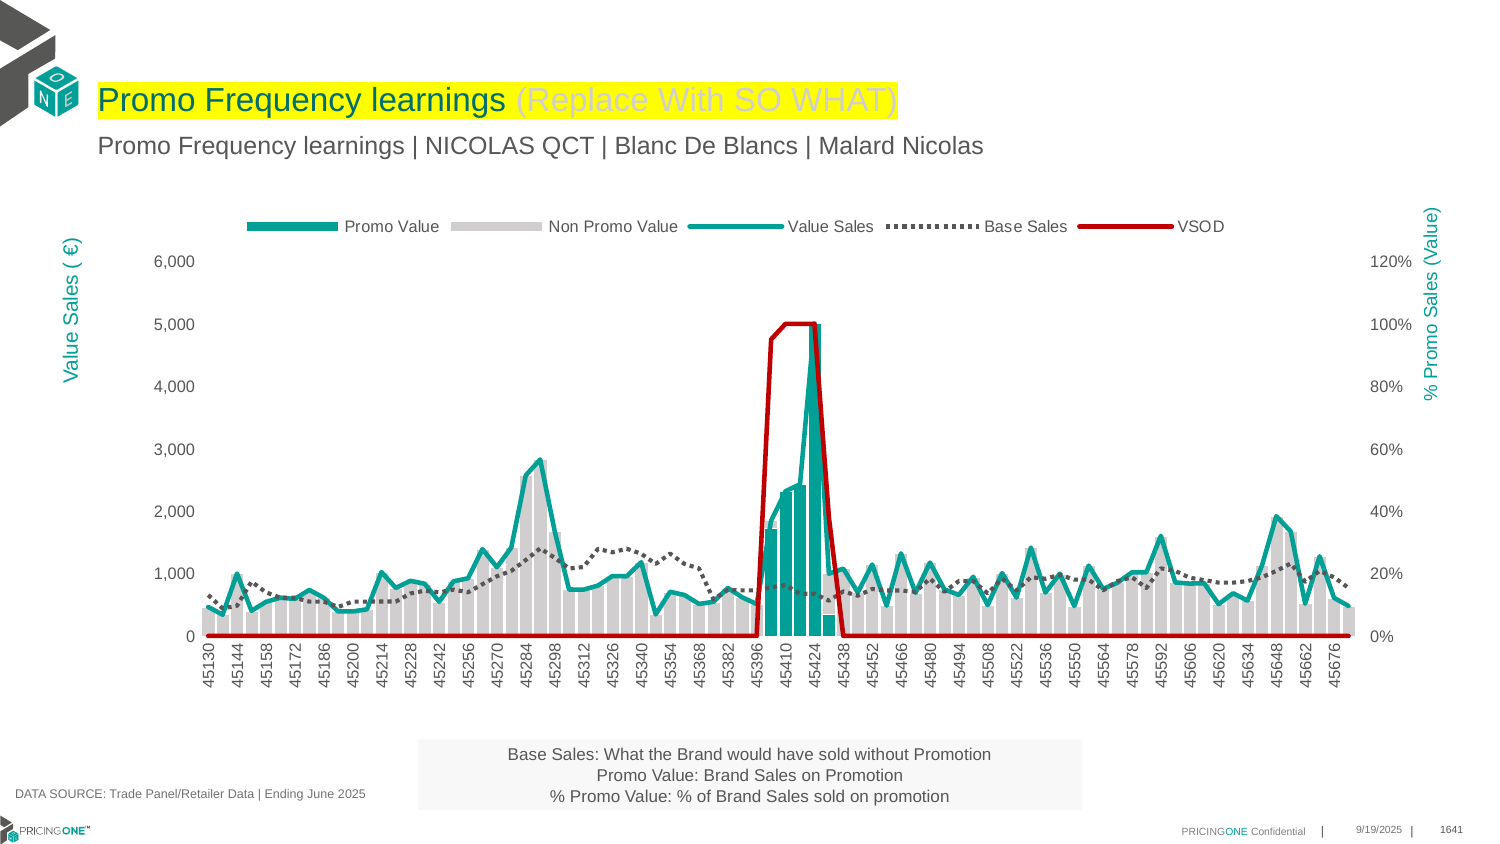

# Promo Frequency learnings (Replace With SO WHAT)
Promo Frequency learnings | NICOLAS QCT | Blanc De Blancs | Malard Nicolas

### Chart

| Category | Promo Value | Non Promo Value | Value Sales | Base Sales | VSOD |
|---|---|---|---|---|---|
| 45130.0 | 0.0 | 464.0 | 464.0 | 656.0 | 0.0 |
| 45137.0 | 0.0 | 340.0 | 340.0 | 440.0 | 0.0 |
| 45144.0 | 0.0 | 999.0 | 999.0 | 484.0 | 0.0 |
| 45151.0 | 0.0 | 402.0 | 402.0 | 870.0 | 0.0 |
| 45158.0 | 0.0 | 545.0 | 545.0 | 698.0 | 0.0 |
| 45165.0 | 0.0 | 612.0 | 612.0 | 612.0 | 0.0 |
| 45172.0 | 0.0 | 593.0 | 593.0 | 612.0 | 0.0 |
| 45179.0 | 0.0 | 737.0 | 737.0 | 550.0 | 0.0 |
| 45186.0 | 0.0 | 612.0 | 612.0 | 550.0 | 0.0 |
| 45193.0 | 0.0 | 392.0 | 392.0 | 464.0 | 0.0 |
| 45200.0 | 0.0 | 392.0 | 392.0 | 550.0 | 0.0 |
| 45207.0 | 0.0 | 426.0 | 426.0 | 550.0 | 0.0 |
| 45214.0 | 0.0 | 1023.0 | 1023.0 | 552.0 | 0.0 |
| 45221.0 | 0.0 | 768.0 | 768.0 | 550.0 | 0.0 |
| 45228.0 | 0.0 | 883.0 | 883.0 | 680.0 | 0.0 |
| 45235.0 | 0.0 | 836.0 | 836.0 | 724.0 | 0.0 |
| 45242.0 | 0.0 | 547.0 | 547.0 | 698.0 | 0.0 |
| 45249.0 | 0.0 | 875.0 | 875.0 | 742.0 | 0.0 |
| 45256.0 | 0.0 | 924.0 | 924.0 | 698.0 | 0.0 |
| 45263.0 | 0.0 | 1391.0 | 1391.0 | 828.0 | 0.0 |
| 45270.0 | 0.0 | 1101.0 | 1101.0 | 956.0 | 0.0 |
| 45277.0 | 0.0 | 1415.0 | 1415.0 | 1042.0 | 0.0 |
| 45284.0 | 0.0 | 2572.0 | 2572.0 | 1216.0 | 0.0 |
| 45291.0 | 0.0 | 2827.0 | 2827.0 | 1402.0 | 0.0 |
| 45298.0 | 0.0 | 1682.0 | 1682.0 | 1252.0 | 0.0 |
| 45305.0 | 0.0 | 744.0 | 744.0 | 1080.0 | 0.0 |
| 45312.0 | 0.0 | 741.0 | 741.0 | 1104.0 | 0.0 |
| 45319.0 | 0.0 | 806.0 | 806.0 | 1394.0 | 0.0 |
| 45326.0 | 0.0 | 959.0 | 959.0 | 1340.0 | 0.0 |
| 45333.0 | 0.0 | 956.0 | 956.0 | 1396.0 | 0.0 |
| 45340.0 | 0.0 | 1181.0 | 1181.0 | 1316.0 | 0.0 |
| 45347.0 | 0.0 | 345.0 | 345.0 | 1152.0 | 0.0 |
| 45354.0 | 0.0 | 707.0 | 707.0 | 1318.0 | 0.0 |
| 45361.0 | 0.0 | 655.0 | 655.0 | 1152.0 | 0.0 |
| 45368.0 | 0.0 | 512.0 | 512.0 | 1082.0 | 0.0 |
| 45375.0 | 0.0 | 546.0 | 546.0 | 586.0 | 0.0 |
| 45382.0 | 0.0 | 768.0 | 768.0 | 738.0 | 0.0 |
| 45389.0 | 0.0 | 618.0 | 618.0 | 730.0 | 0.0 |
| 45396.0 | 0.0 | 510.0 | 510.0 | 730.0 | 0.0 |
| 45403.0 | 1730.0 | 117.0 | 1847.0 | 778.0 | 0.95 |
| 45410.0 | 2318.0 | 0.0 | 2318.0 | 816.0 | 1.0 |
| 45417.0 | 2430.0 | 0.0 | 2430.0 | 674.0 | 1.0 |
| 45424.0 | 5004.0 | 0.0 | 5004.0 | 676.0 | 1.0 |
| 45431.0 | 340.0 | 656.0 | 996.0 | 564.0 | 0.38 |
| 45438.0 | 0.0 | 1078.0 | 1078.0 | 714.0 | 0.0 |
| 45445.0 | 0.0 | 696.0 | 696.0 | 644.0 | 0.0 |
| 45452.0 | 0.0 | 1144.0 | 1144.0 | 752.0 | 0.0 |
| 45459.0 | 0.0 | 485.0 | 485.0 | 728.0 | 0.0 |
| 45466.0 | 0.0 | 1323.0 | 1323.0 | 728.0 | 0.0 |
| 45473.0 | 0.0 | 690.0 | 690.0 | 706.0 | 0.0 |
| 45480.0 | 0.0 | 1175.0 | 1175.0 | 918.0 | 0.0 |
| 45487.0 | 0.0 | 747.0 | 747.0 | 706.0 | 0.0 |
| 45494.0 | 0.0 | 657.0 | 657.0 | 878.0 | 0.0 |
| 45501.0 | 0.0 | 947.0 | 947.0 | 878.0 | 0.0 |
| 45508.0 | 0.0 | 492.0 | 492.0 | 682.0 | 0.0 |
| 45515.0 | 0.0 | 1007.0 | 1007.0 | 916.0 | 0.0 |
| 45522.0 | 0.0 | 615.0 | 615.0 | 730.0 | 0.0 |
| 45529.0 | 0.0 | 1415.0 | 1415.0 | 940.0 | 0.0 |
| 45536.0 | 0.0 | 695.0 | 695.0 | 916.0 | 0.0 |
| 45543.0 | 0.0 | 995.0 | 995.0 | 980.0 | 0.0 |
| 45550.0 | 0.0 | 479.0 | 479.0 | 902.0 | 0.0 |
| 45557.0 | 0.0 | 1127.0 | 1127.0 | 902.0 | 0.0 |
| 45564.0 | 0.0 | 753.0 | 753.0 | 730.0 | 0.0 |
| 45571.0 | 0.0 | 854.0 | 854.0 | 878.0 | 0.0 |
| 45578.0 | 0.0 | 1019.0 | 1019.0 | 940.0 | 0.0 |
| 45585.0 | 0.0 | 1020.0 | 1020.0 | 768.0 | 0.0 |
| 45592.0 | 0.0 | 1604.0 | 1604.0 | 1082.0 | 0.0 |
| 45599.0 | 0.0 | 856.0 | 856.0 | 1042.0 | 0.0 |
| 45606.0 | 0.0 | 838.0 | 838.0 | 932.0 | 0.0 |
| 45613.0 | 0.0 | 845.0 | 845.0 | 894.0 | 0.0 |
| 45620.0 | 0.0 | 509.0 | 509.0 | 854.0 | 0.0 |
| 45627.0 | 0.0 | 683.0 | 683.0 | 854.0 | 0.0 |
| 45634.0 | 0.0 | 566.0 | 566.0 | 878.0 | 0.0 |
| 45641.0 | 0.0 | 1126.0 | 1126.0 | 940.0 | 0.0 |
| 45648.0 | 0.0 | 1918.0 | 1918.0 | 1042.0 | 0.0 |
| 45655.0 | 0.0 | 1673.0 | 1673.0 | 1160.0 | 0.0 |
| 45662.0 | 0.0 | 516.0 | 516.0 | 870.0 | 0.0 |
| 45669.0 | 0.0 | 1275.0 | 1275.0 | 1042.0 | 0.0 |
| 45676.0 | 0.0 | 610.0 | 610.0 | 940.0 | 0.0 |
| 45683.0 | 0.0 | 480.0 | 480.0 | 768.0 | 0.0 |
% Promo Sales (Value)
Value Sales ( €)
Base Sales: What the Brand would have sold without Promotion
Promo Value: Brand Sales on Promotion
% Promo Value: % of Brand Sales sold on promotion
DATA SOURCE: Trade Panel/Retailer Data | Ending June 2025

9/19/2025
1641